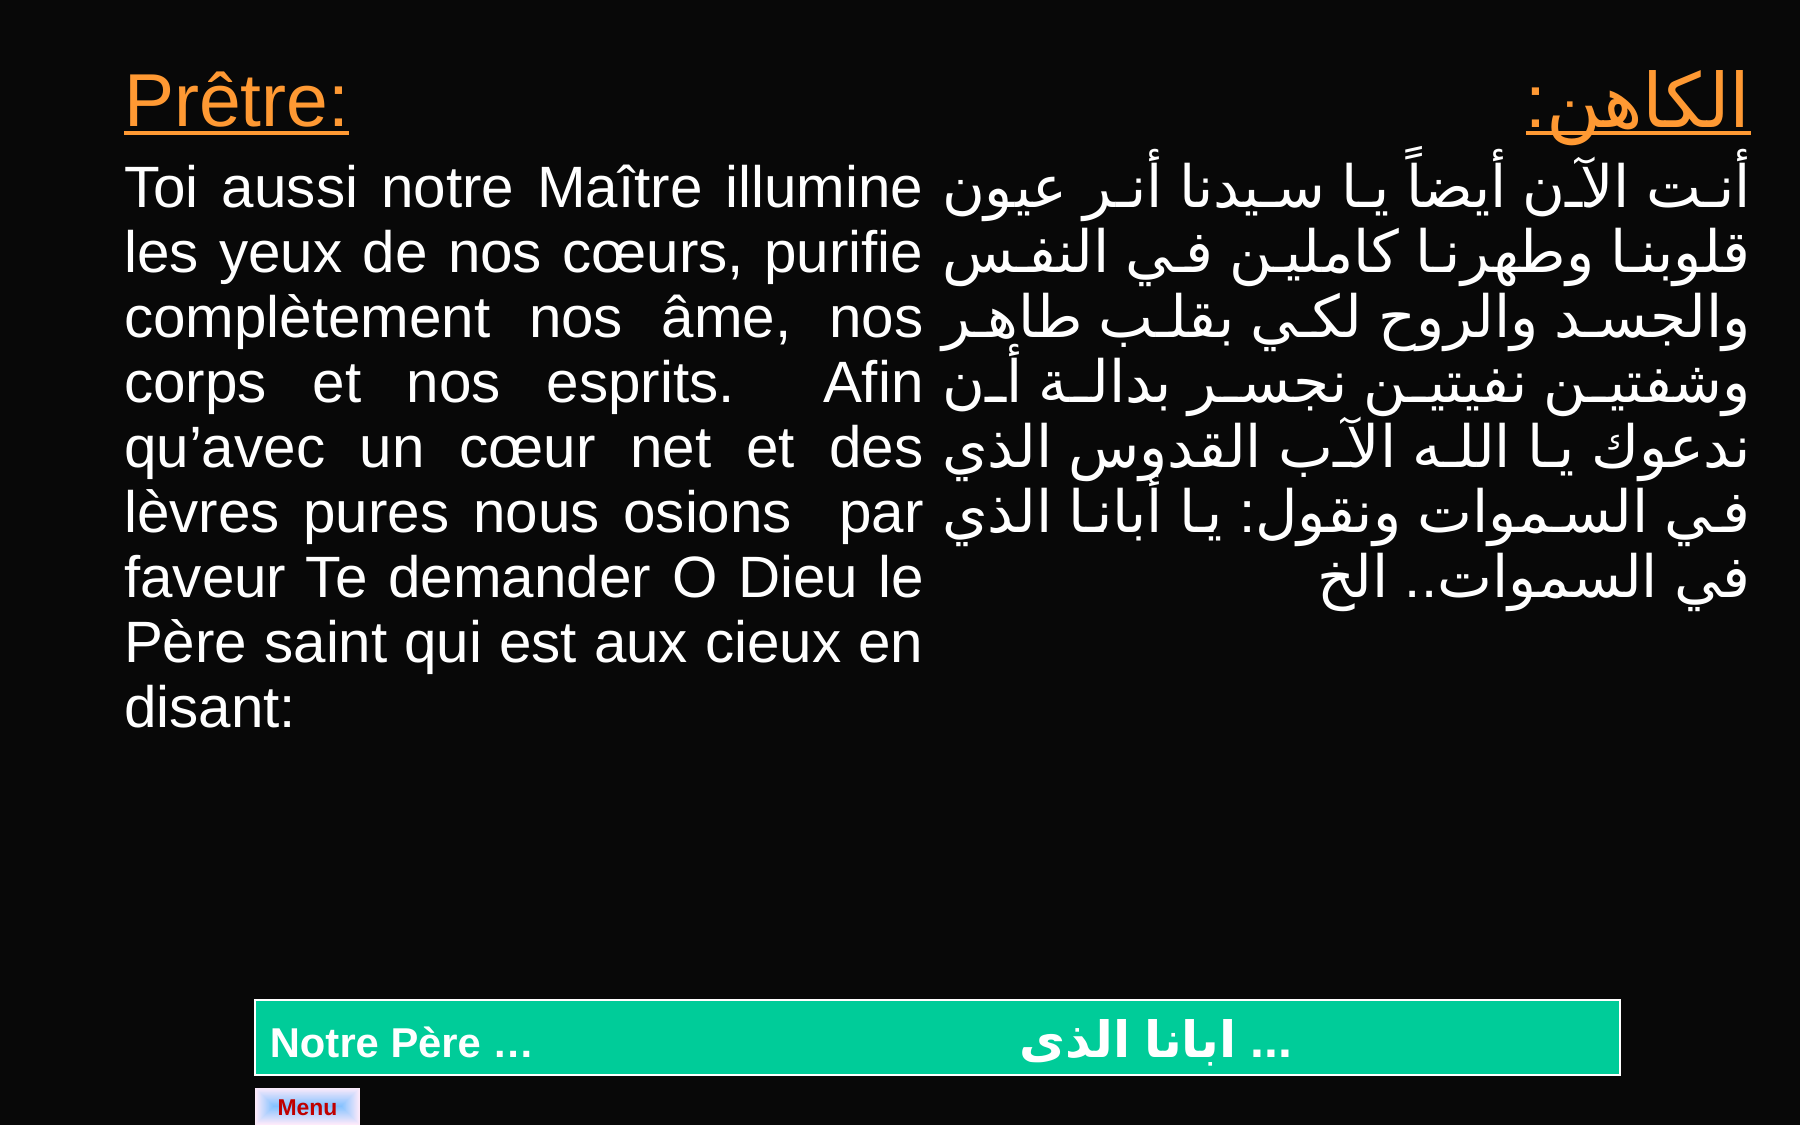

| Prêtre: Toi aussi notre Maître illumine les yeux de nos cœurs, purifie complètement nos âme, nos corps et nos esprits. Afin qu’avec un cœur net et des lèvres pures nous osions par faveur Te demander O Dieu le Père saint qui est aux cieux en disant: | الكاهن: أنت الآن أيضاً يا سيدنا أنر عيون قلوبنا وطهرنا كاملين في النفس والجسد والروح لكي بقلب طاهر وشفتين نفيتين نجسر بدالة أن ندعوك يا الله الآب القدوس الذي في السموات ونقول: يا أبانا الذي في السموات.. الخ |
| --- | --- |
Notre Père …                              	ابانا الذى ...

Menu